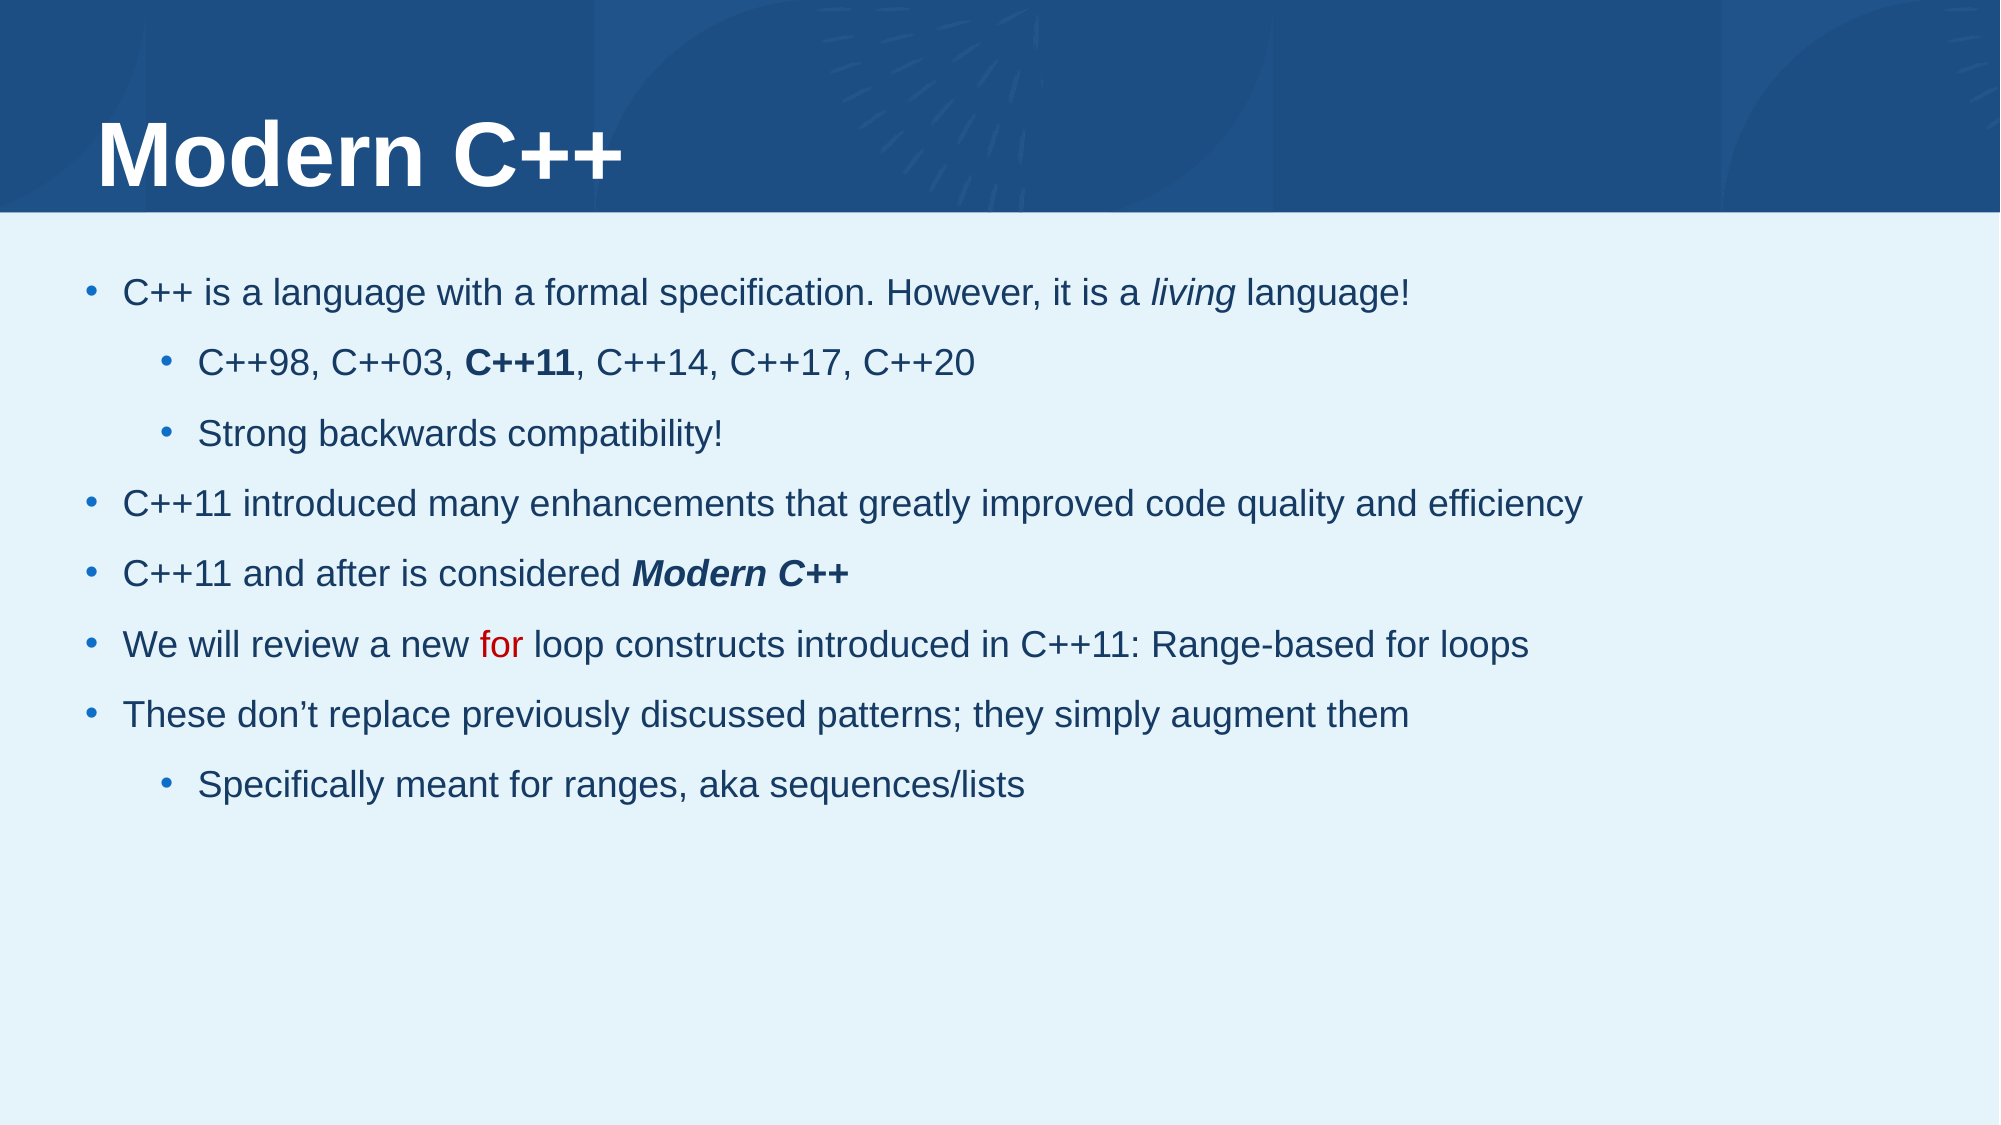

# Modern C++
C++ is a language with a formal specification. However, it is a living language!
C++98, C++03, C++11, C++14, C++17, C++20
Strong backwards compatibility!
C++11 introduced many enhancements that greatly improved code quality and efficiency
C++11 and after is considered Modern C++
We will review a new for loop constructs introduced in C++11: Range-based for loops
These don’t replace previously discussed patterns; they simply augment them
Specifically meant for ranges, aka sequences/lists